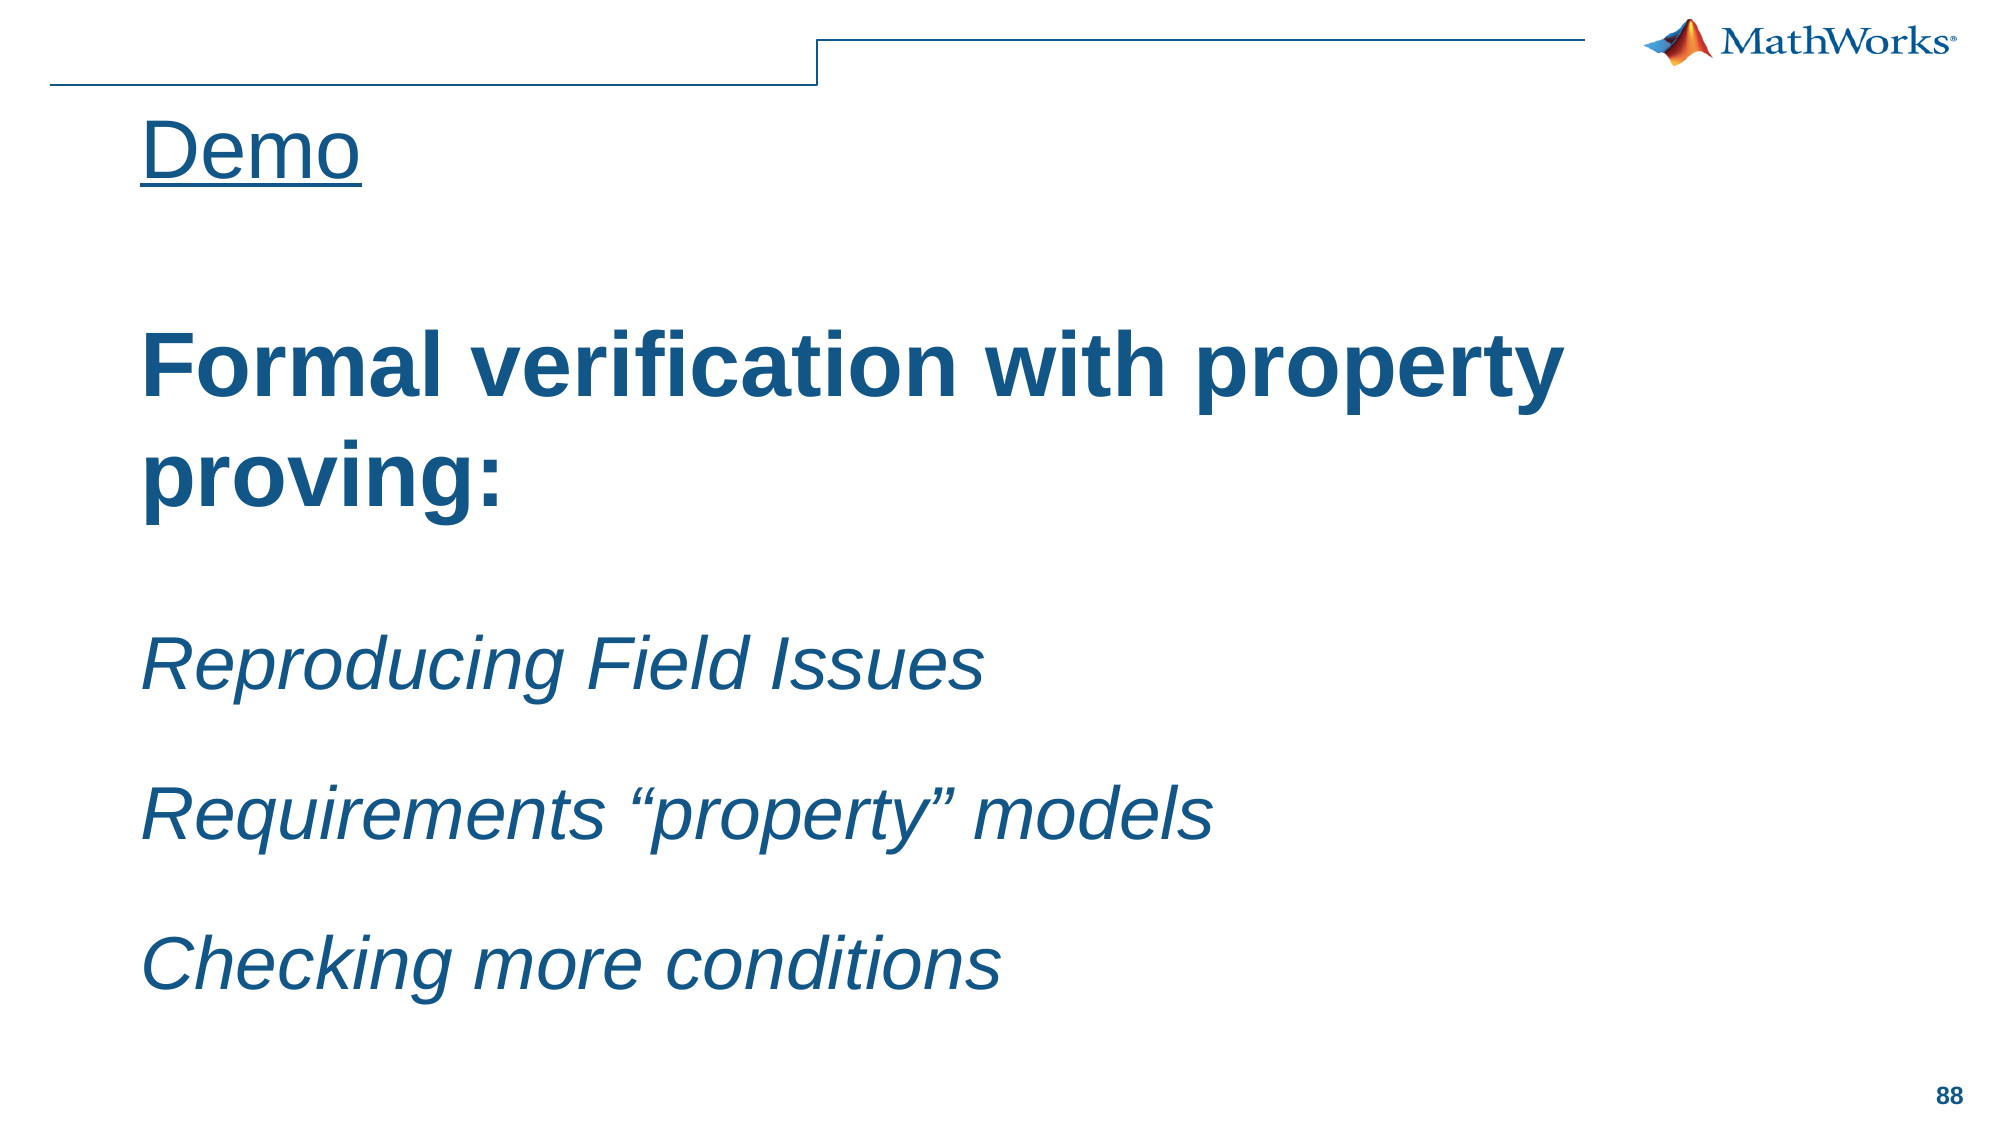

# Demo Formal verification with property proving: Reproducing Field Issues Requirements “property” models Checking more conditions